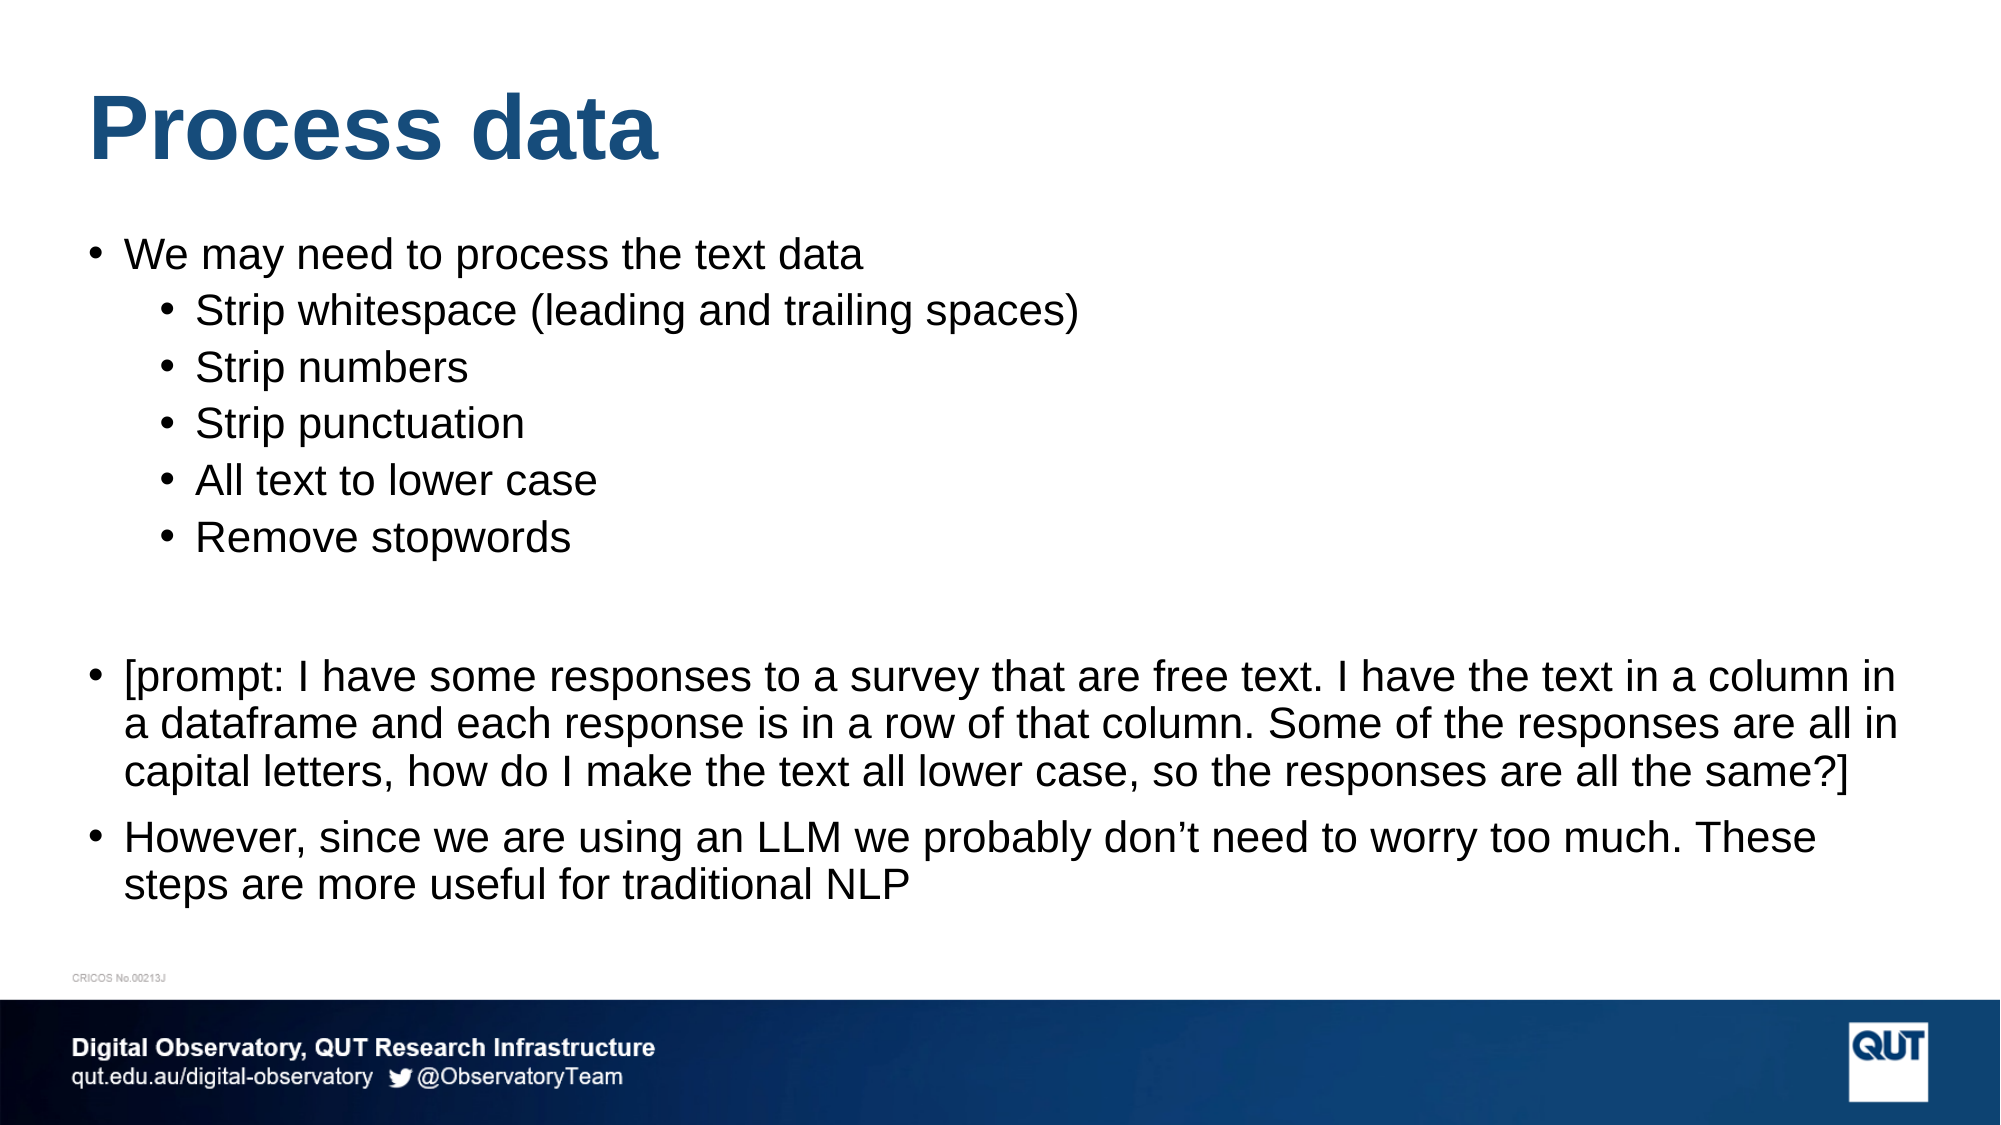

# Process data
We may need to process the text data
Strip whitespace (leading and trailing spaces)
Strip numbers
Strip punctuation
All text to lower case
Remove stopwords

[prompt: I have some responses to a survey that are free text. I have the text in a column in a dataframe and each response is in a row of that column. Some of the responses are all in capital letters, how do I make the text all lower case, so the responses are all the same?]
However, since we are using an LLM we probably don’t need to worry too much. These steps are more useful for traditional NLP